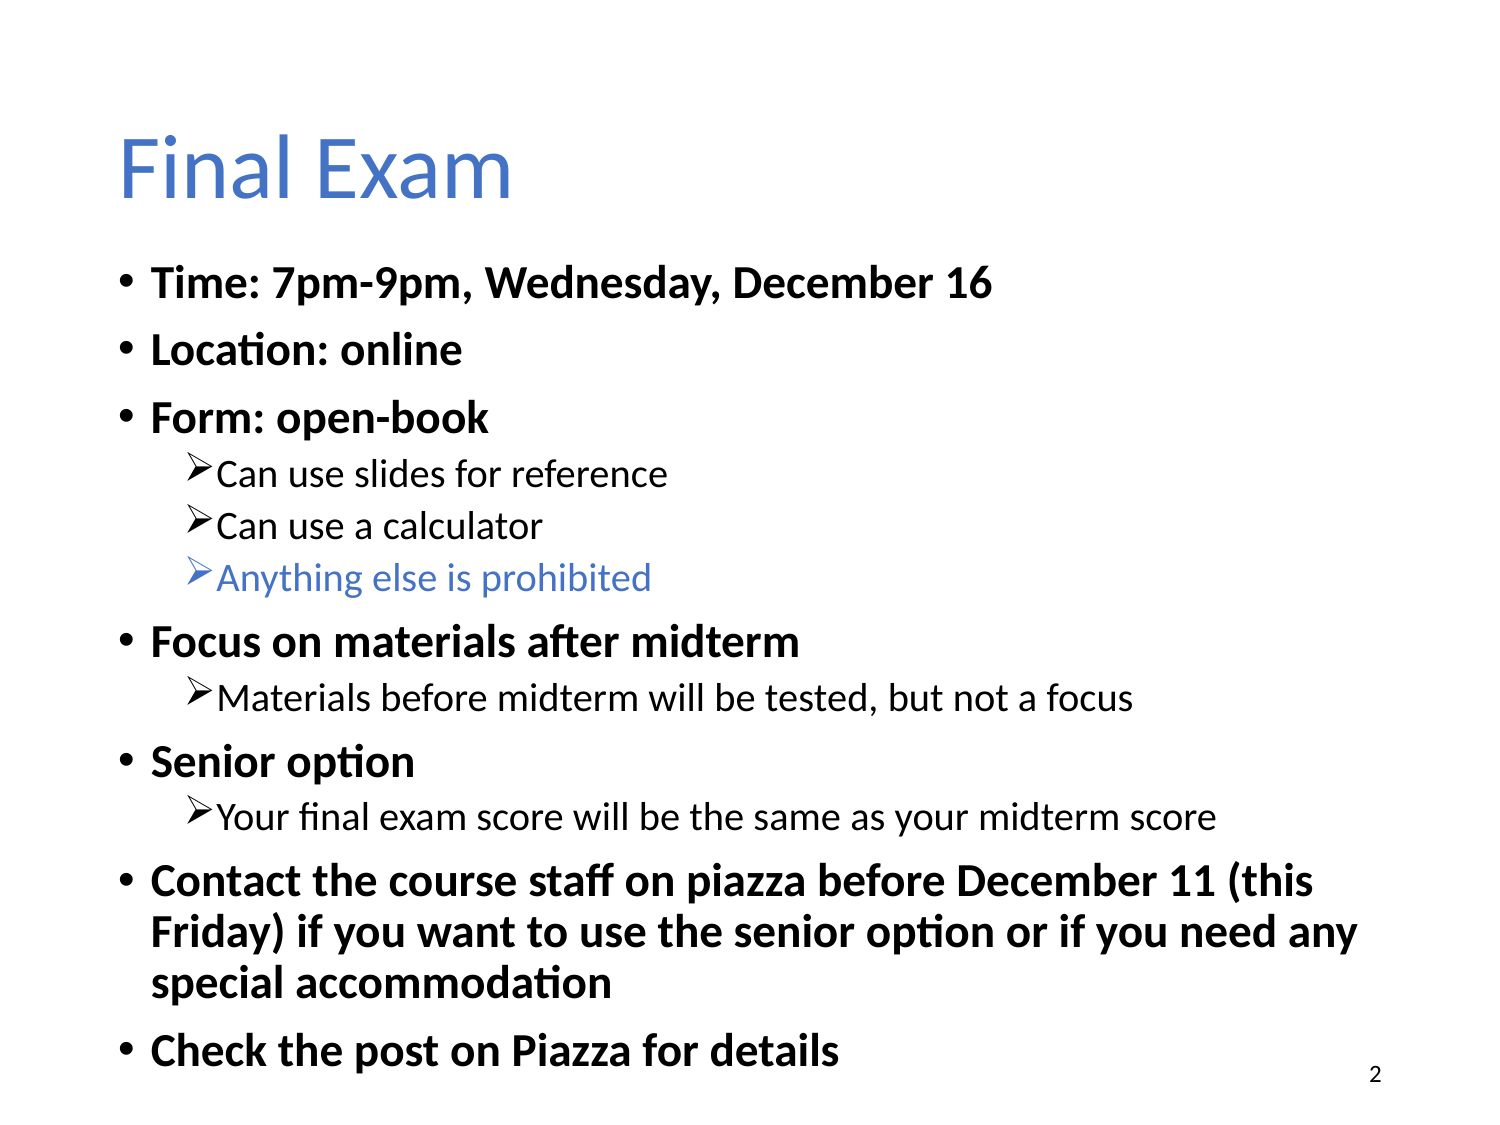

# Final Exam
Time: 7pm-9pm, Wednesday, December 16
Location: online
Form: open-book
Can use slides for reference
Can use a calculator
Anything else is prohibited
Focus on materials after midterm
Materials before midterm will be tested, but not a focus
Senior option
Your final exam score will be the same as your midterm score
Contact the course staff on piazza before December 11 (this Friday) if you want to use the senior option or if you need any special accommodation
Check the post on Piazza for details
2